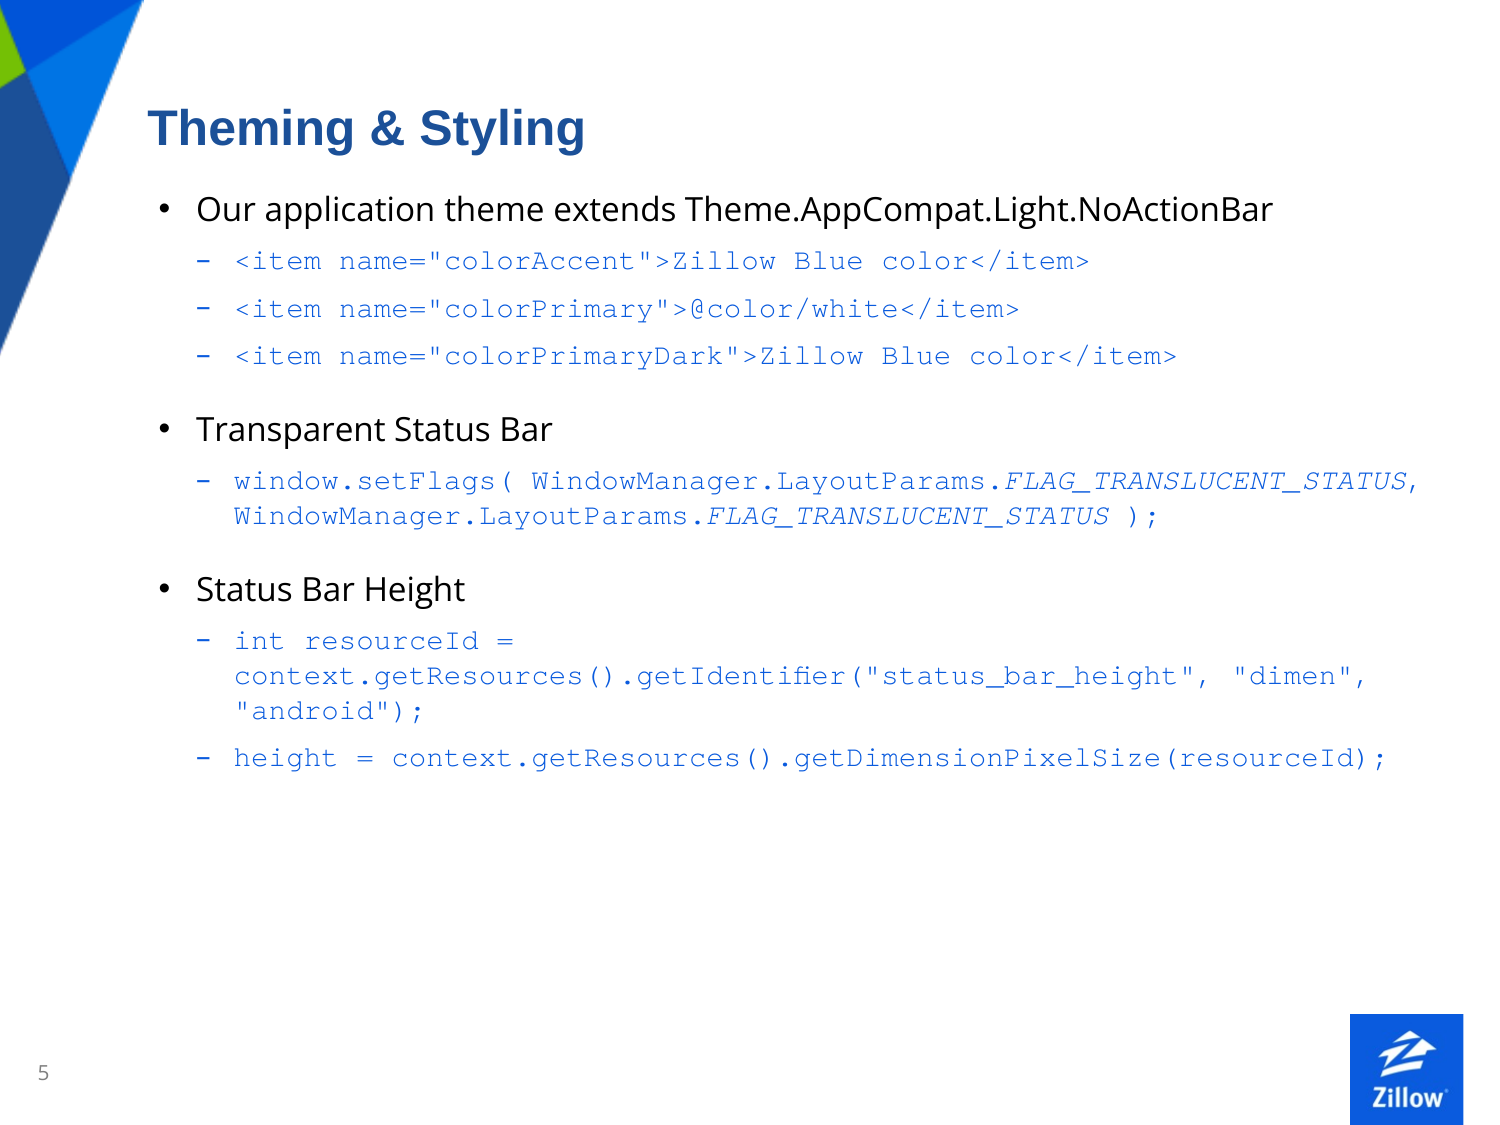

Theming & Styling
Our application theme extends Theme.AppCompat.Light.NoActionBar
<item name="colorAccent">Zillow Blue color</item>
<item name="colorPrimary">@color/white</item>
<item name="colorPrimaryDark">Zillow Blue color</item>
Transparent Status Bar
window.setFlags( WindowManager.LayoutParams.FLAG_TRANSLUCENT_STATUS, WindowManager.LayoutParams.FLAG_TRANSLUCENT_STATUS );
Status Bar Height
int resourceId = context.getResources().getIdentifier("status_bar_height", "dimen", "android");
height = context.getResources().getDimensionPixelSize(resourceId);